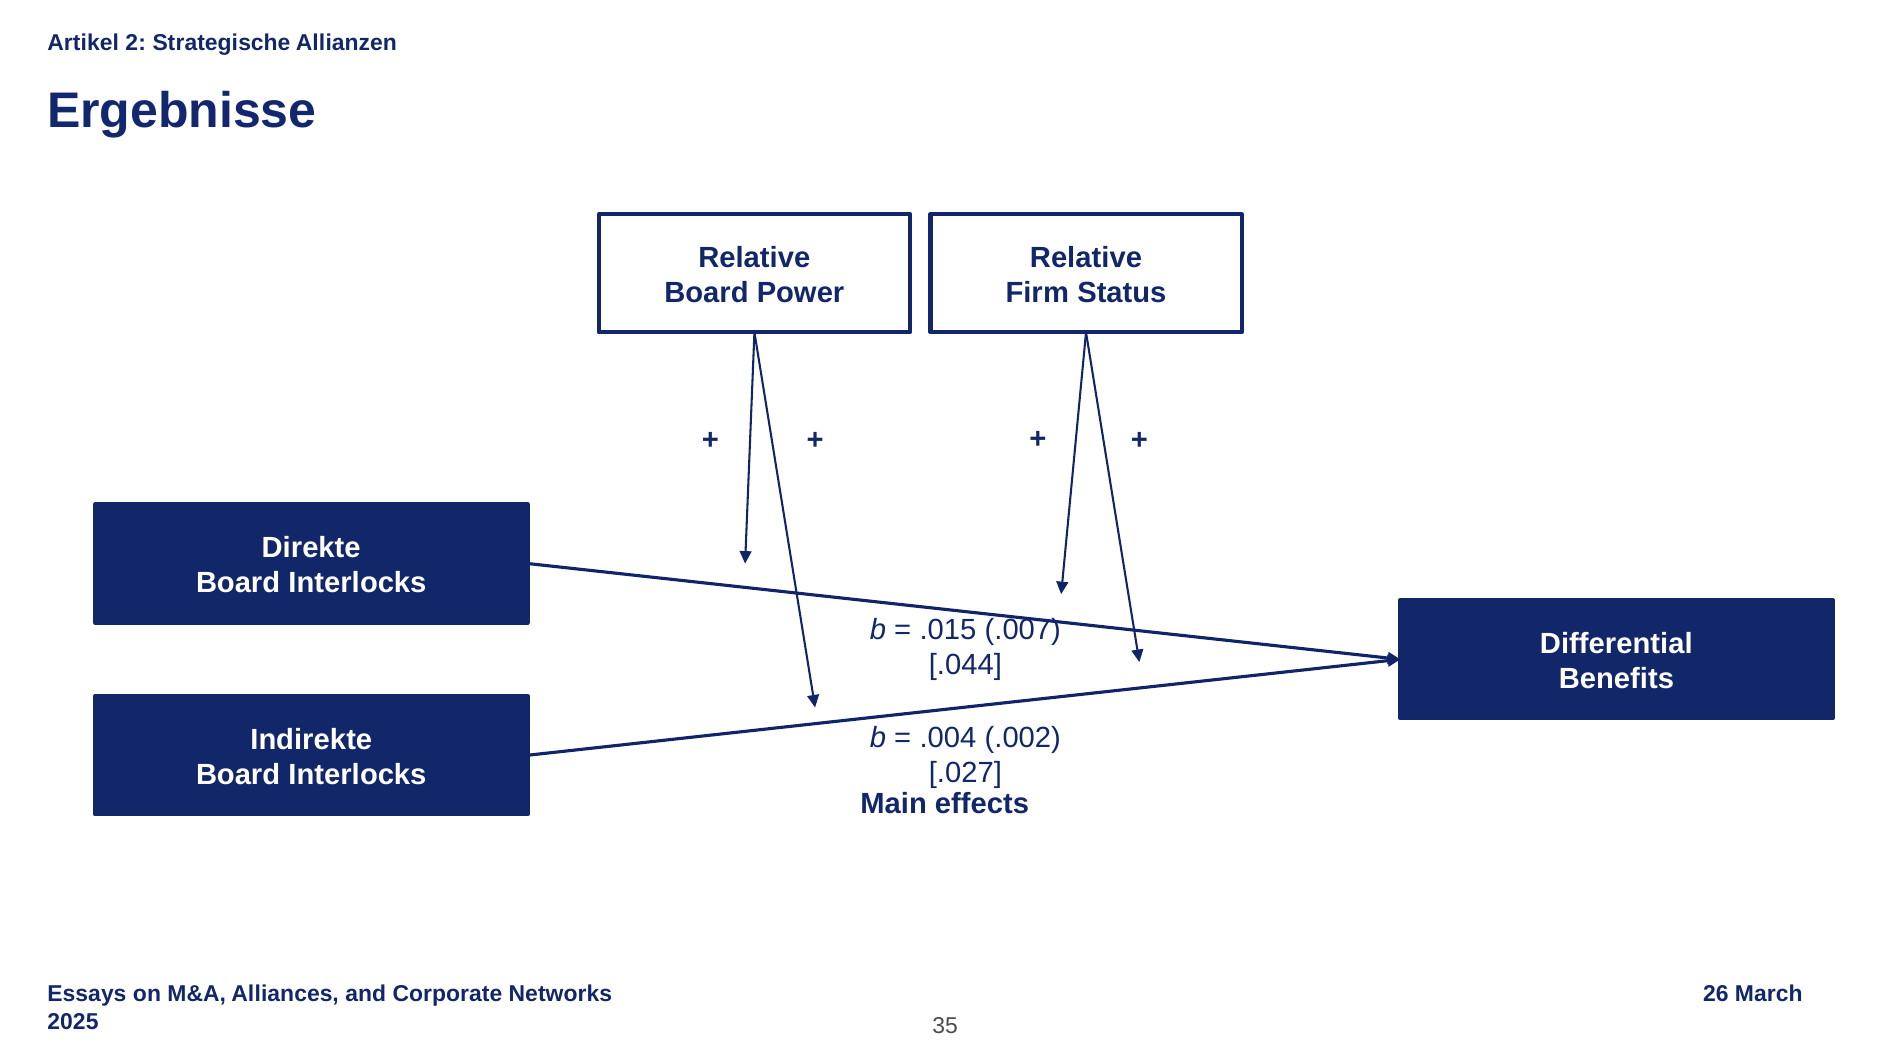

Artikel 2: Strategische Allianzen
Ergebnisse
Relative
Board Power
Relative
Firm Status
+
+
+
+
Direkte
Board Interlocks
Differential
Benefits
b = .015 (.007) [.044]
Indirekte
Board Interlocks
b = .004 (.002) [.027]
Main effects